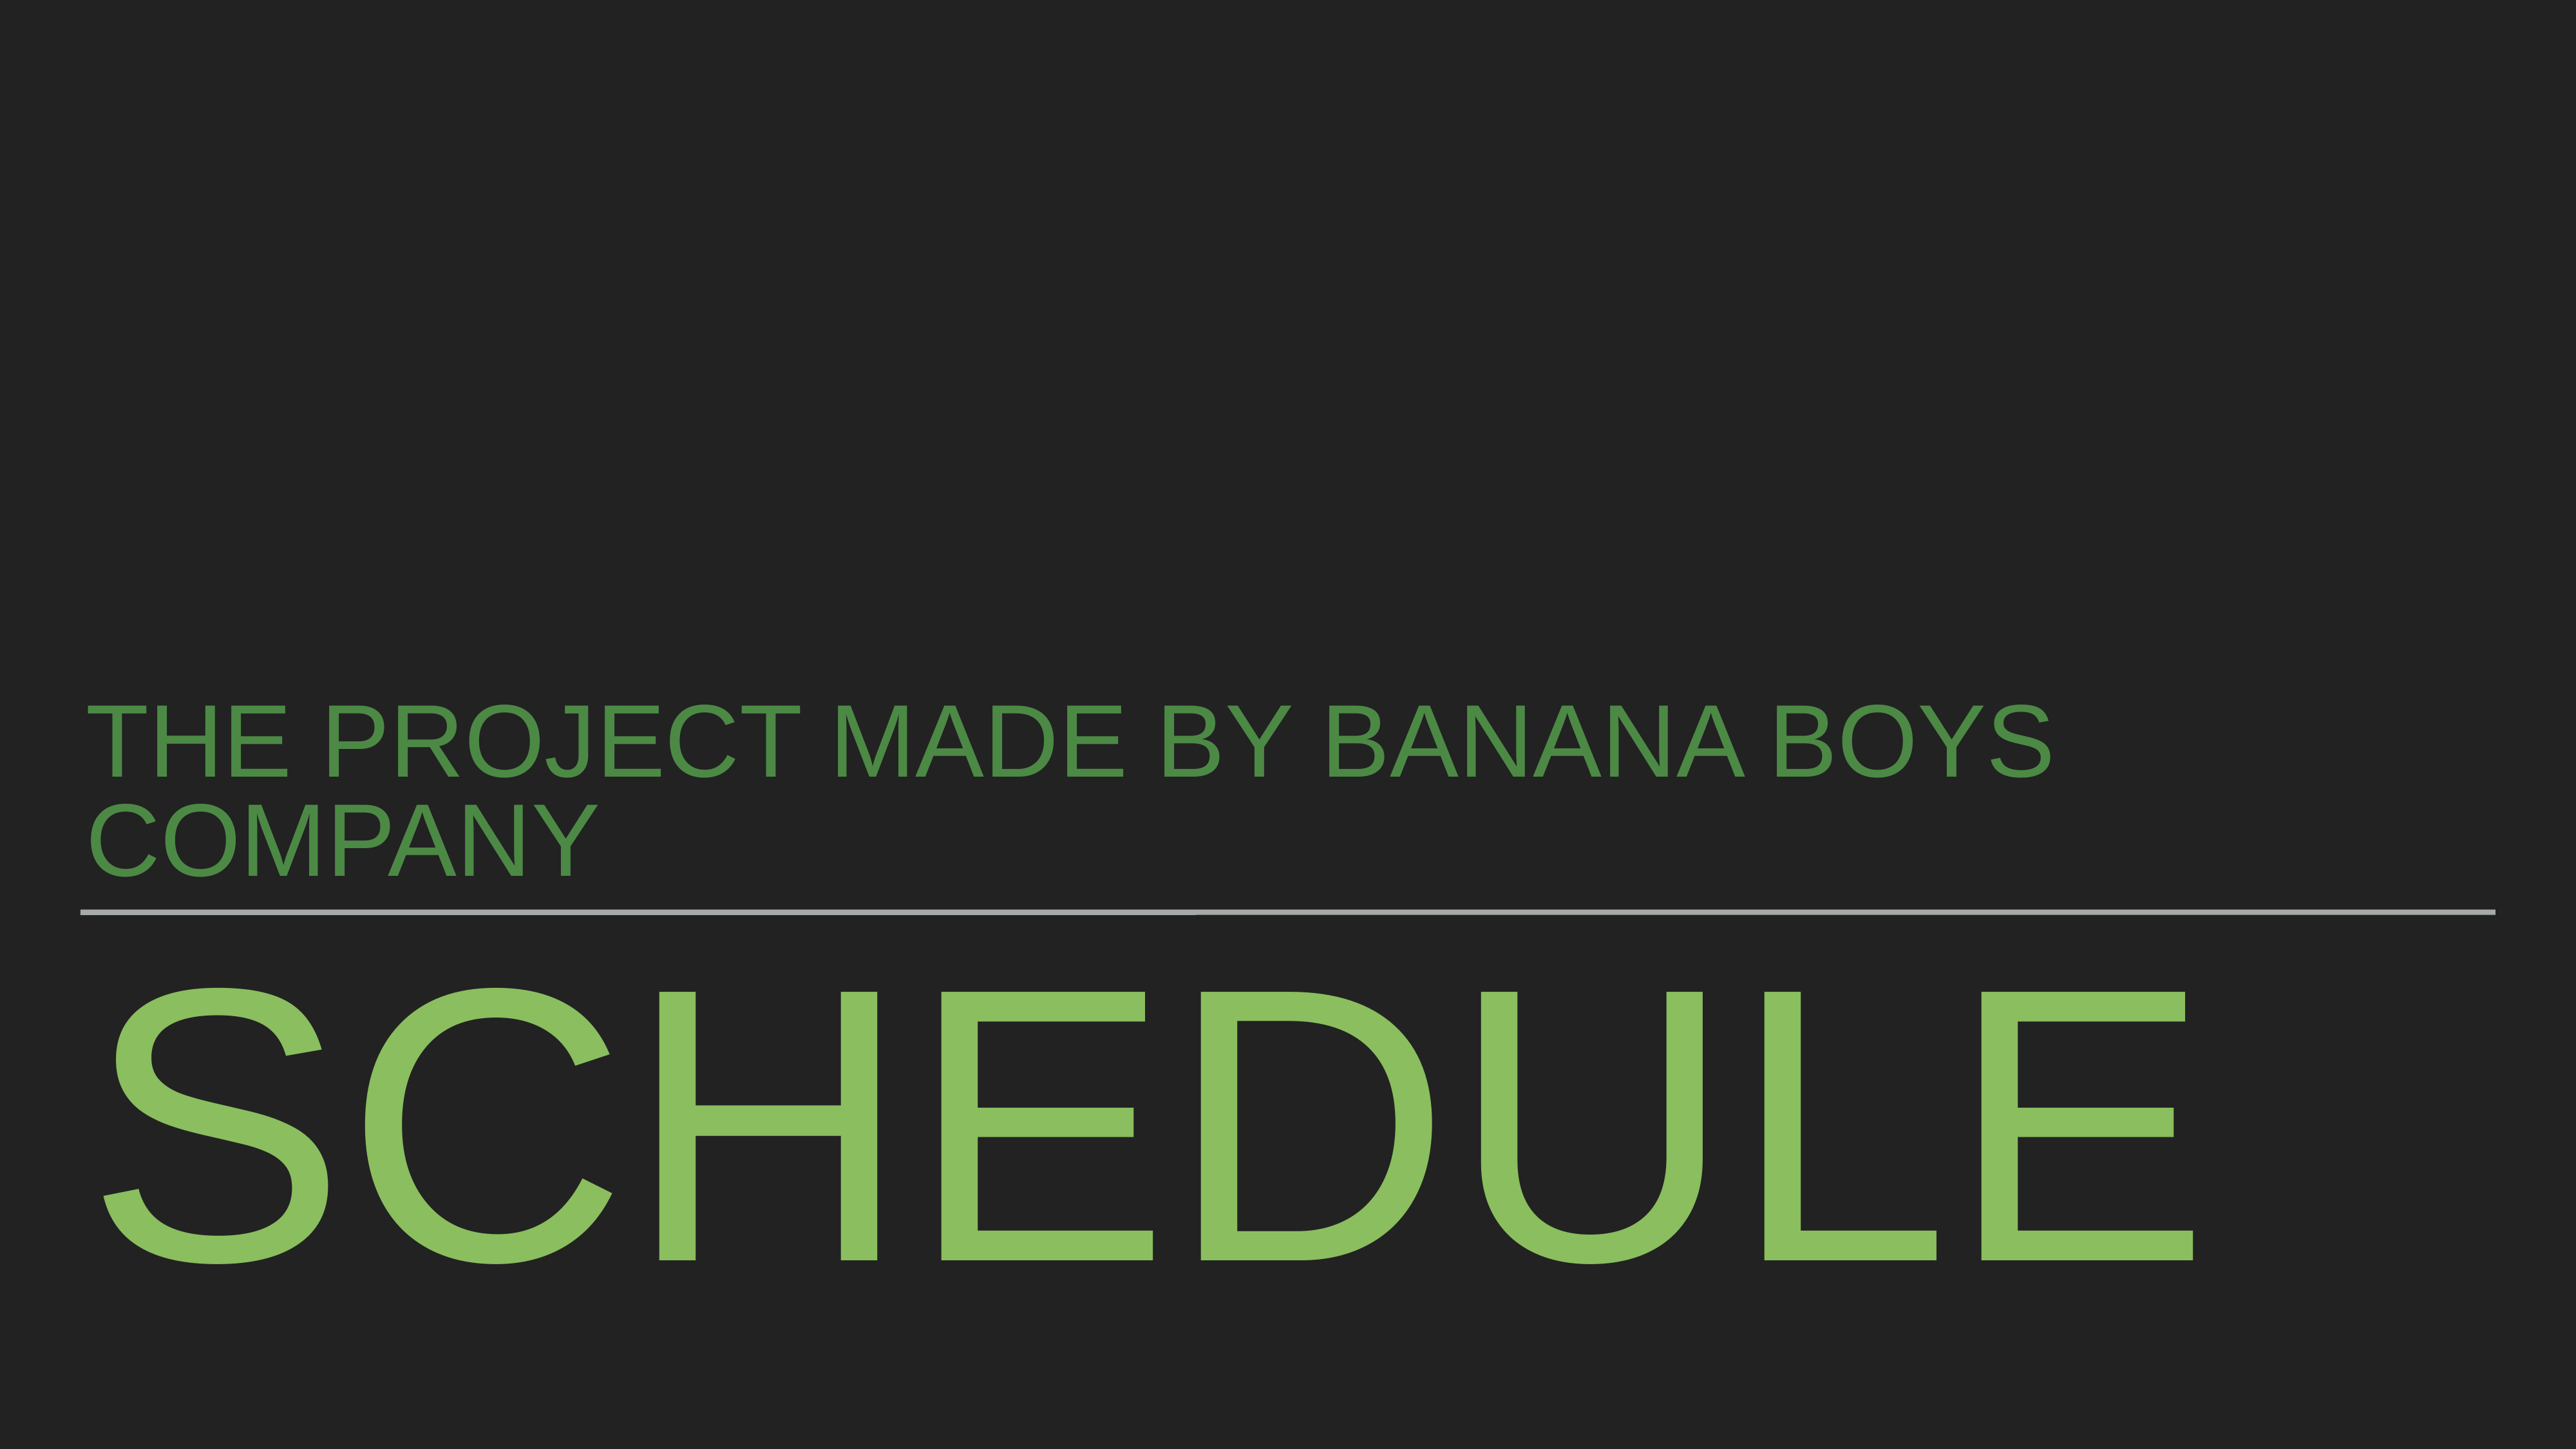

The project made by banana boys company
# Schedule